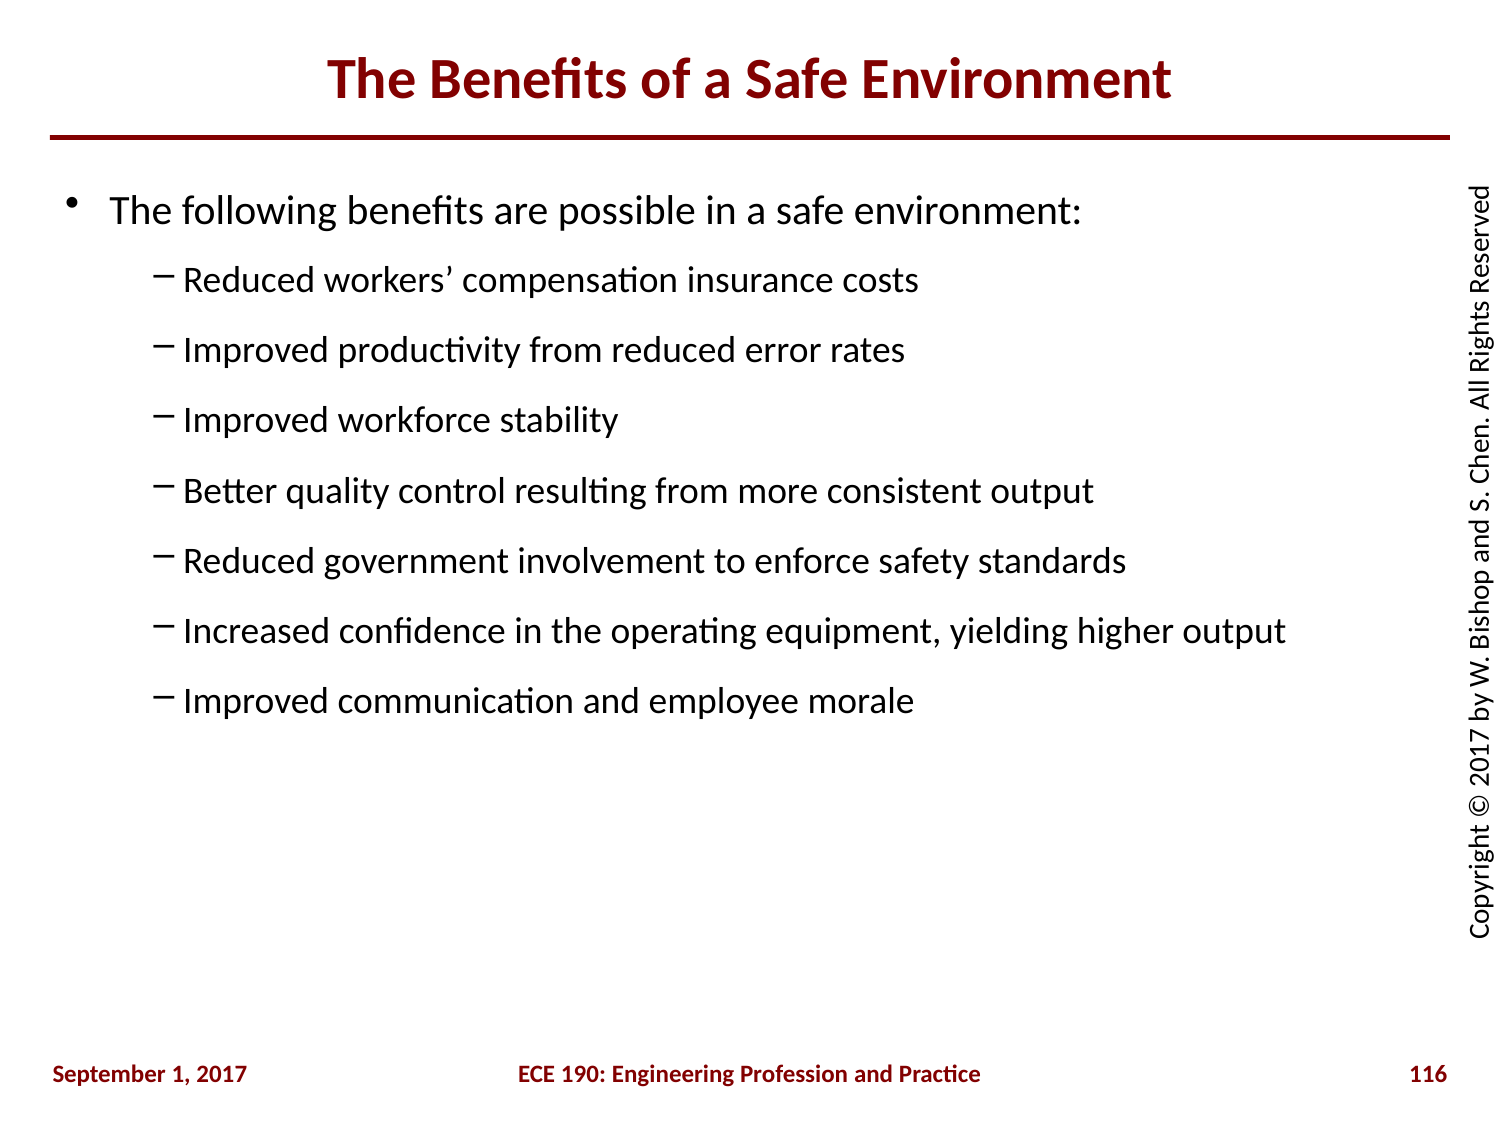

# The Benefits of a Safe Environment
The following benefits are possible in a safe environment:
Reduced workers’ compensation insurance costs
Improved productivity from reduced error rates
Improved workforce stability
Better quality control resulting from more consistent output
Reduced government involvement to enforce safety standards
Increased confidence in the operating equipment, yielding higher output
Improved communication and employee morale
September 1, 2017
ECE 190: Engineering Profession and Practice
116